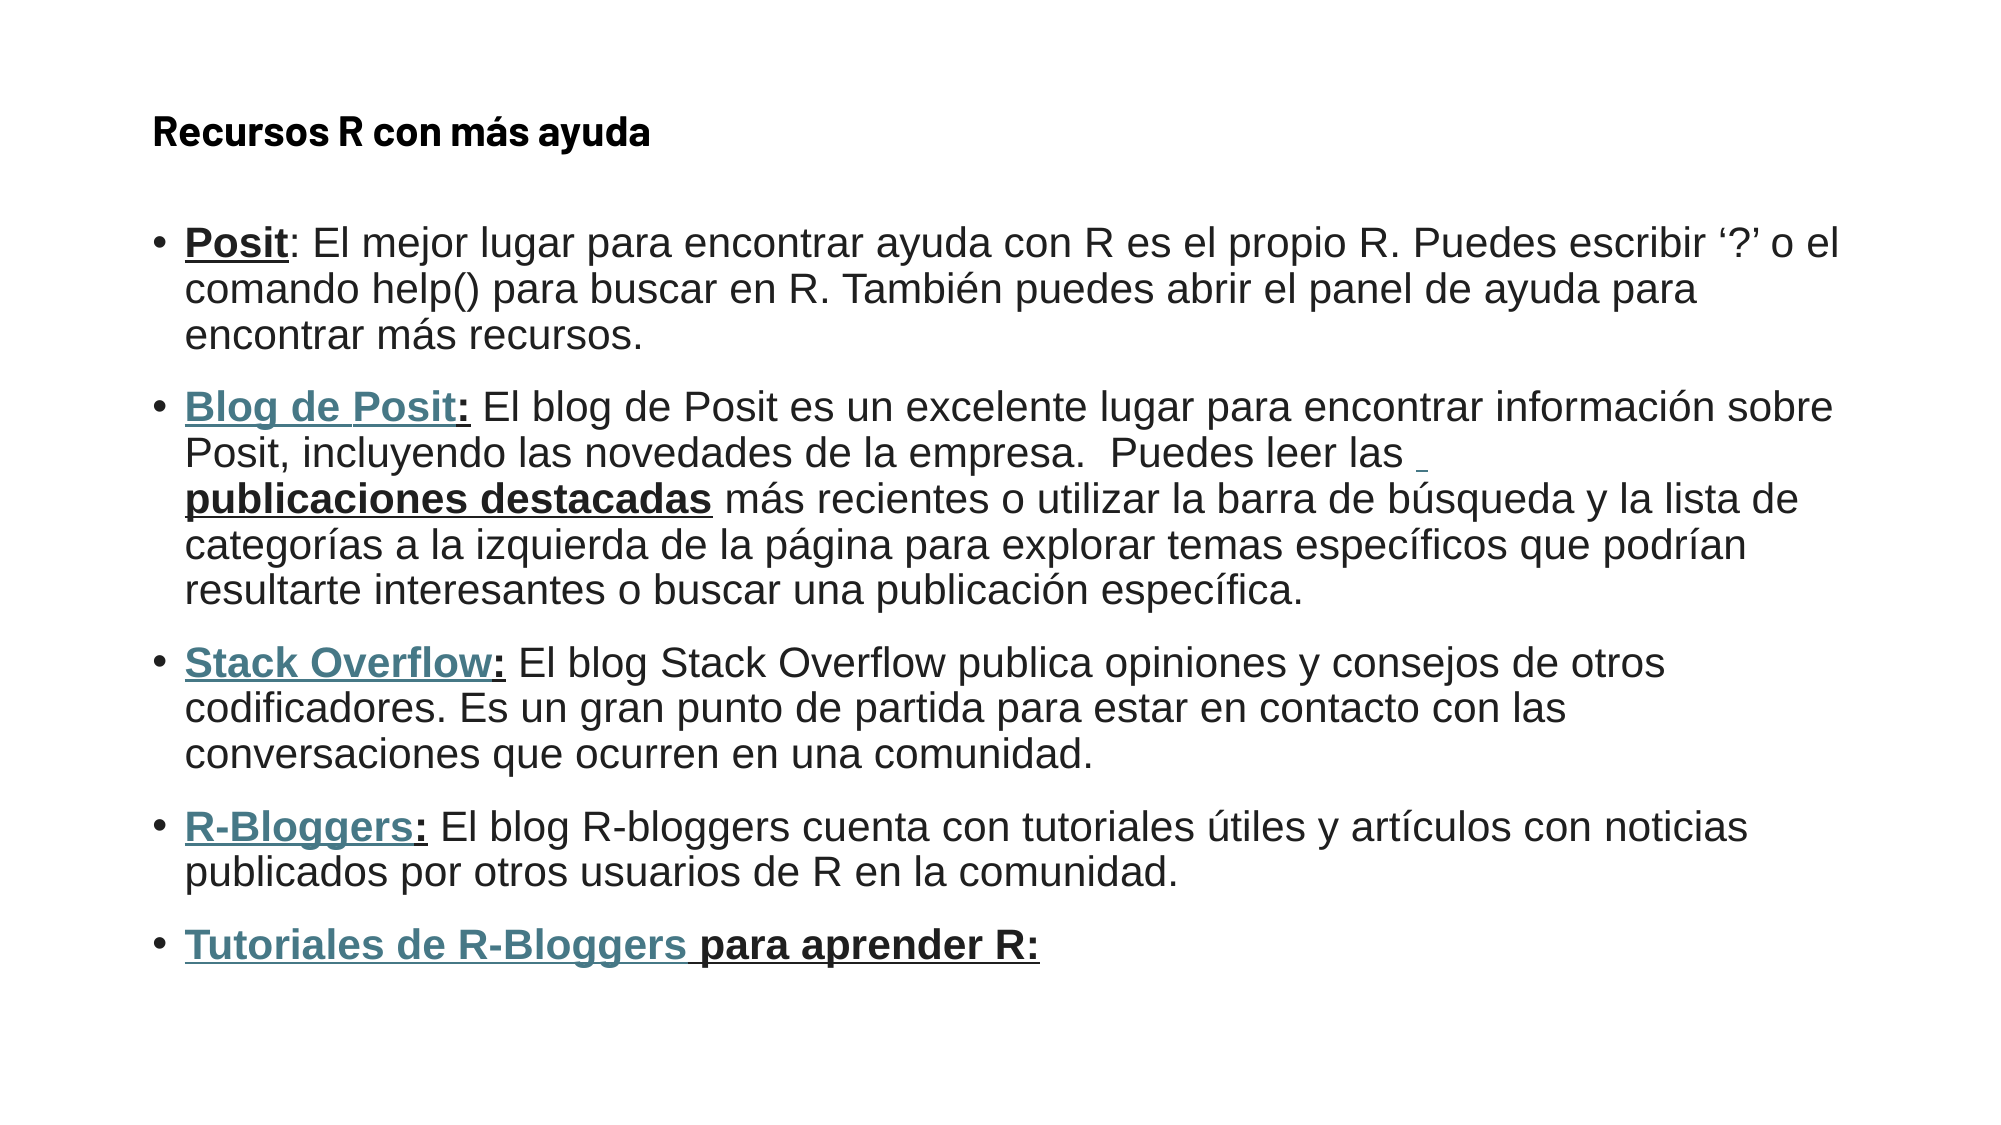

Recursos R con más ayuda
Posit: El mejor lugar para encontrar ayuda con R es el propio R. Puedes escribir ‘?’ o el comando help() para buscar en R. También puedes abrir el panel de ayuda para encontrar más recursos.
Blog de Posit: El blog de Posit es un excelente lugar para encontrar información sobre Posit, incluyendo las novedades de la empresa.  Puedes leer las  publicaciones destacadas más recientes o utilizar la barra de búsqueda y la lista de categorías a la izquierda de la página para explorar temas específicos que podrían resultarte interesantes o buscar una publicación específica.
Stack Overflow: El blog Stack Overflow publica opiniones y consejos de otros codificadores. Es un gran punto de partida para estar en contacto con las conversaciones que ocurren en una comunidad.
R-Bloggers: El blog R-bloggers cuenta con tutoriales útiles y artículos con noticias publicados por otros usuarios de R en la comunidad.
Tutoriales de R-Bloggers para aprender R: